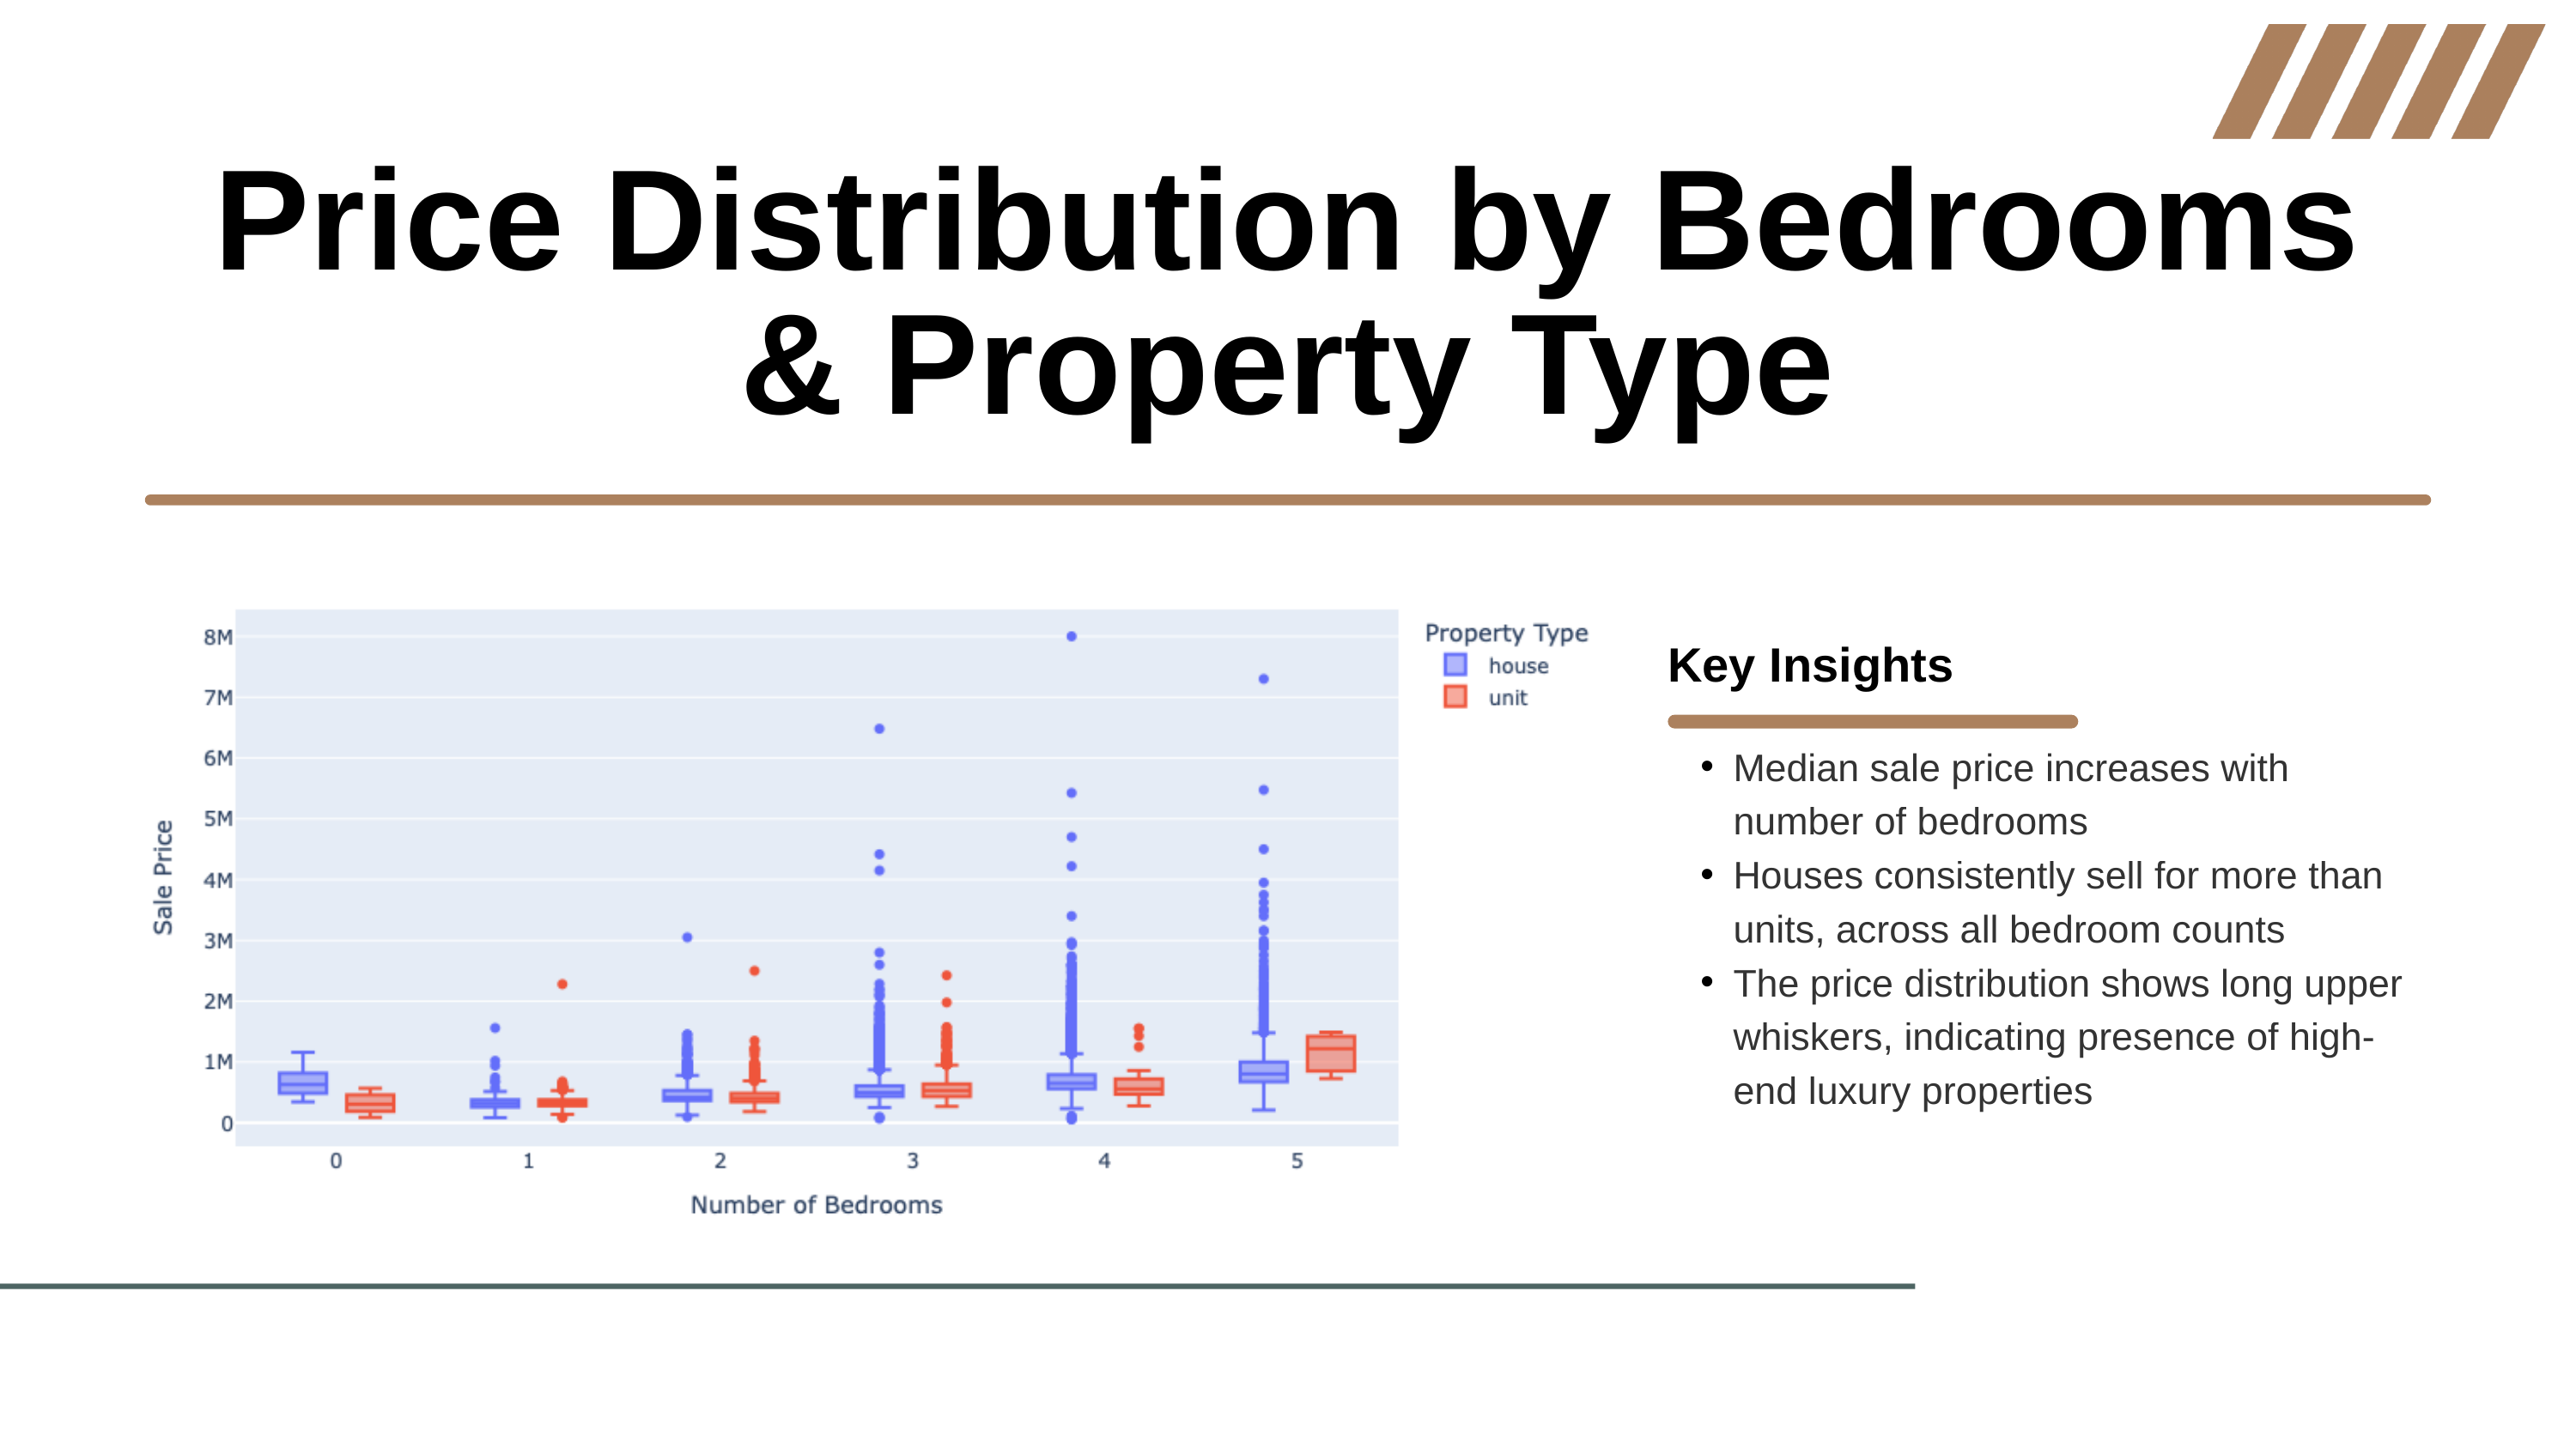

Price Distribution by Bedrooms & Property Type

Key Insights

Median sale price increases with number of bedrooms
Houses consistently sell for more than units, across all bedroom counts
The price distribution shows long upper whiskers, indicating presence of high-end luxury properties